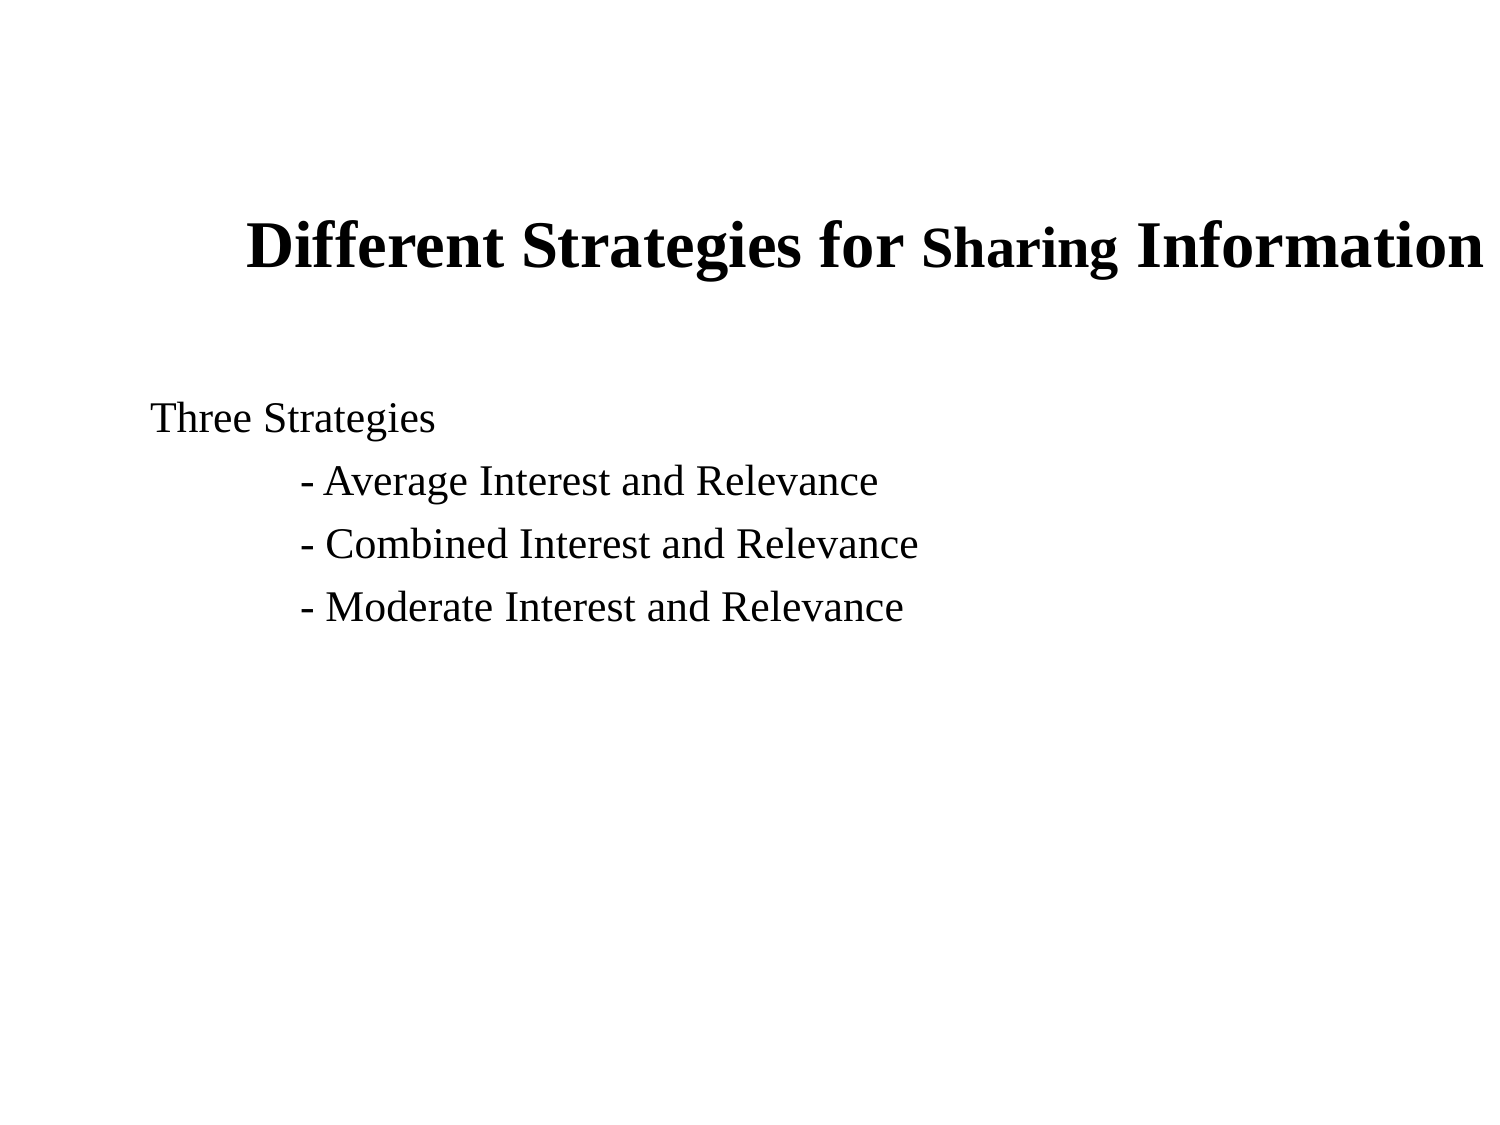

# Different Strategies for Sharing Information
Three Strategies
	- Average Interest and Relevance
	- Combined Interest and Relevance
	- Moderate Interest and Relevance